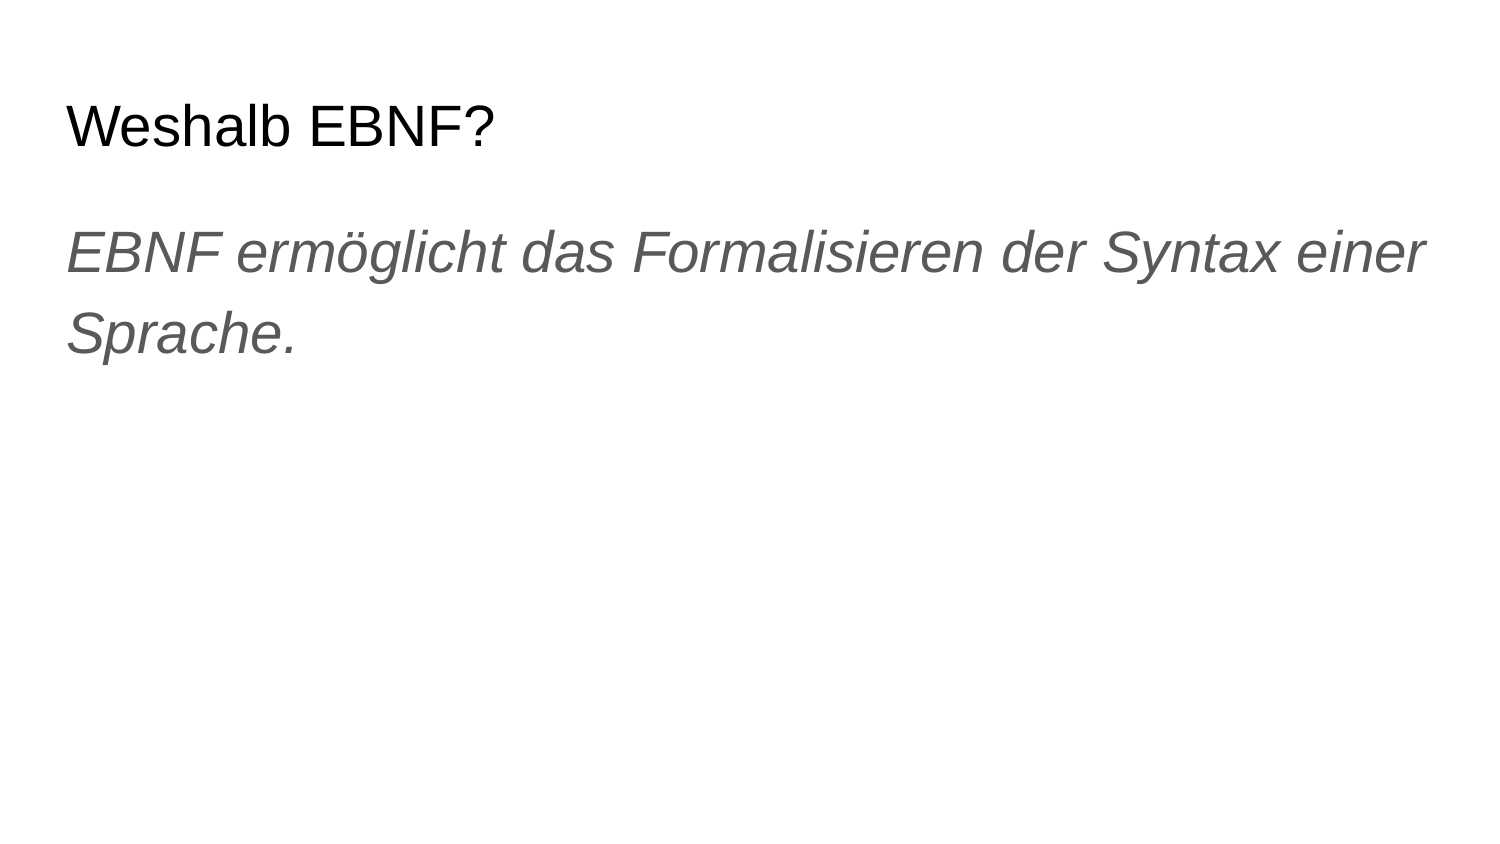

# Weshalb EBNF?
EBNF ermöglicht das Formalisieren der Syntax einer Sprache.